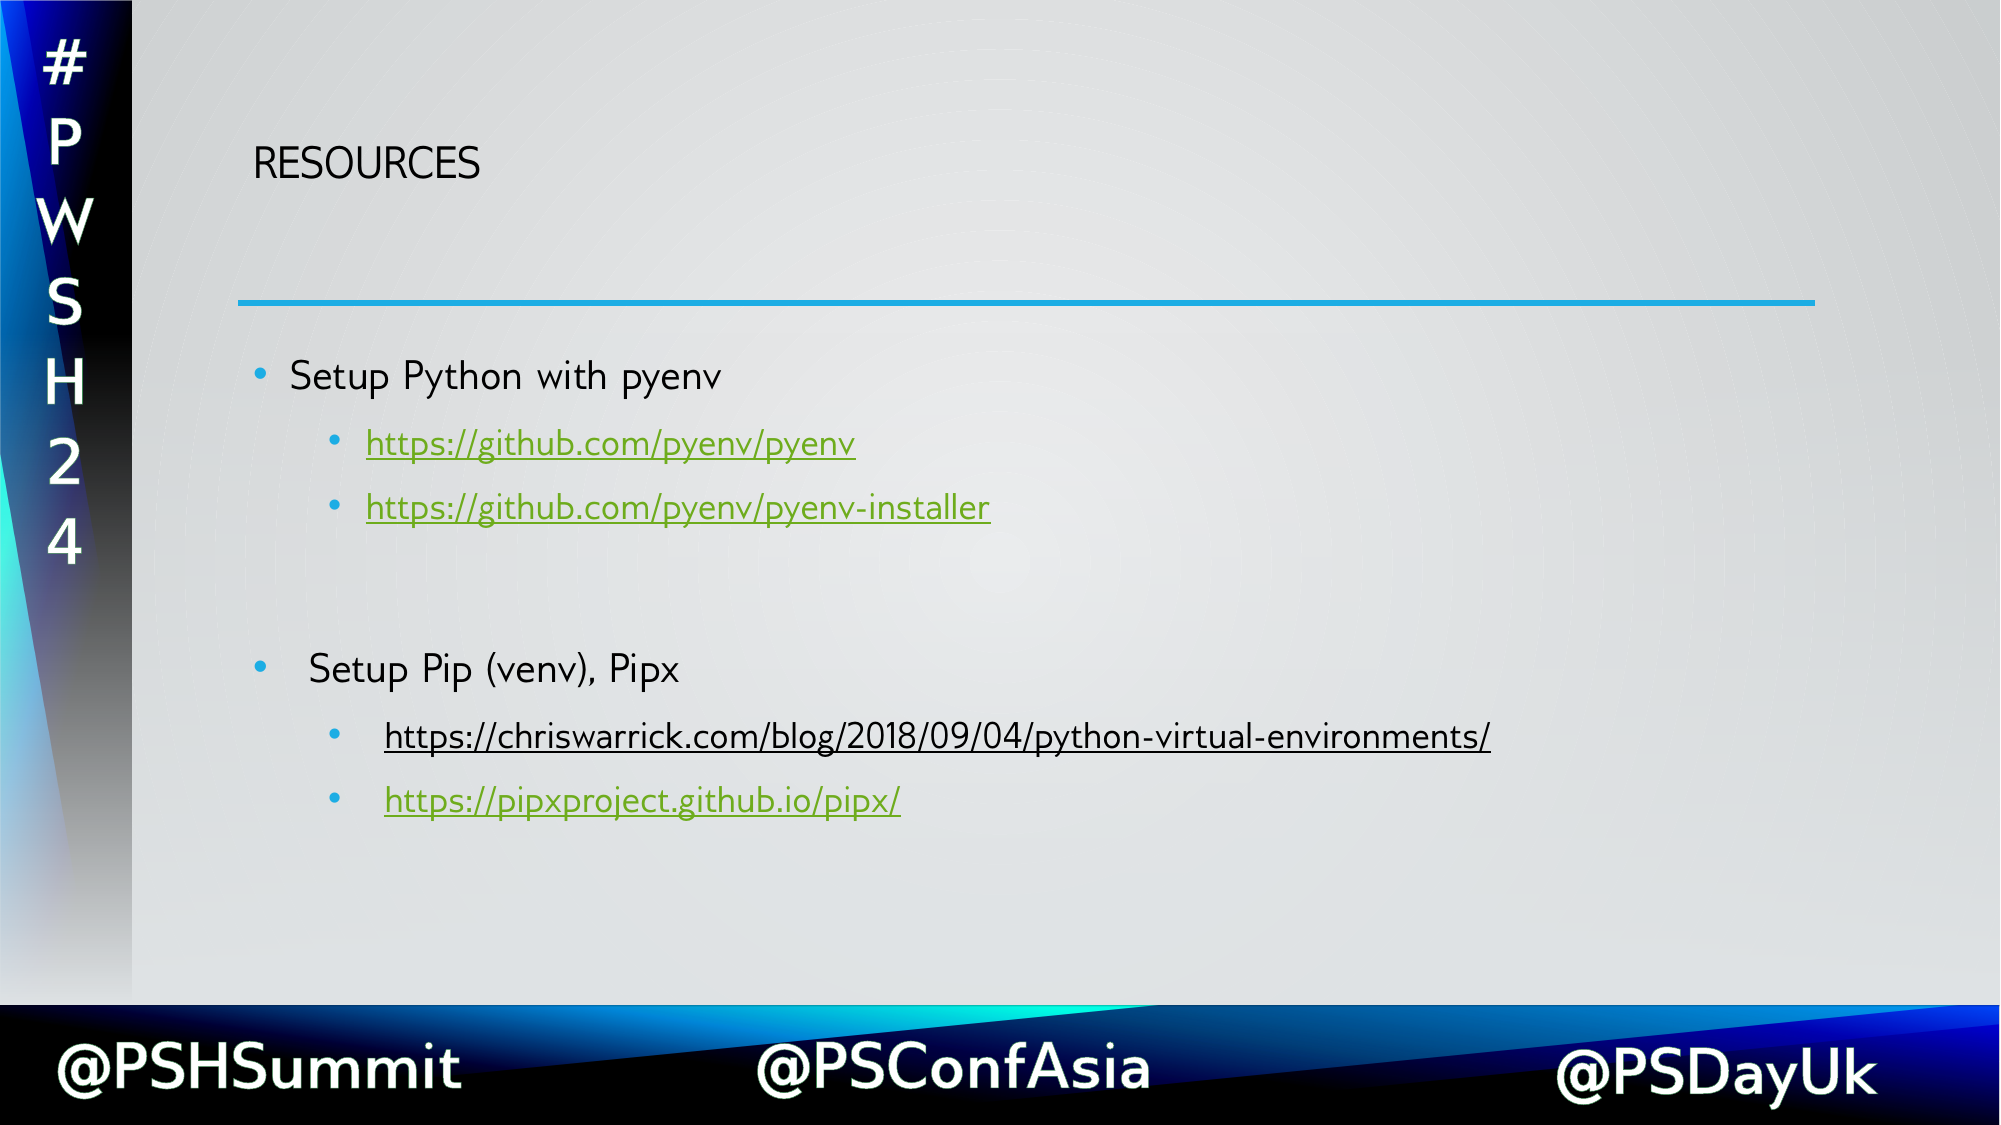

# Resources
Setup Python with pyenv
https://github.com/pyenv/pyenv
https://github.com/pyenv/pyenv-installer

Setup Pip (venv), Pipx
https://chriswarrick.com/blog/2018/09/04/python-virtual-environments/
https://pipxproject.github.io/pipx/